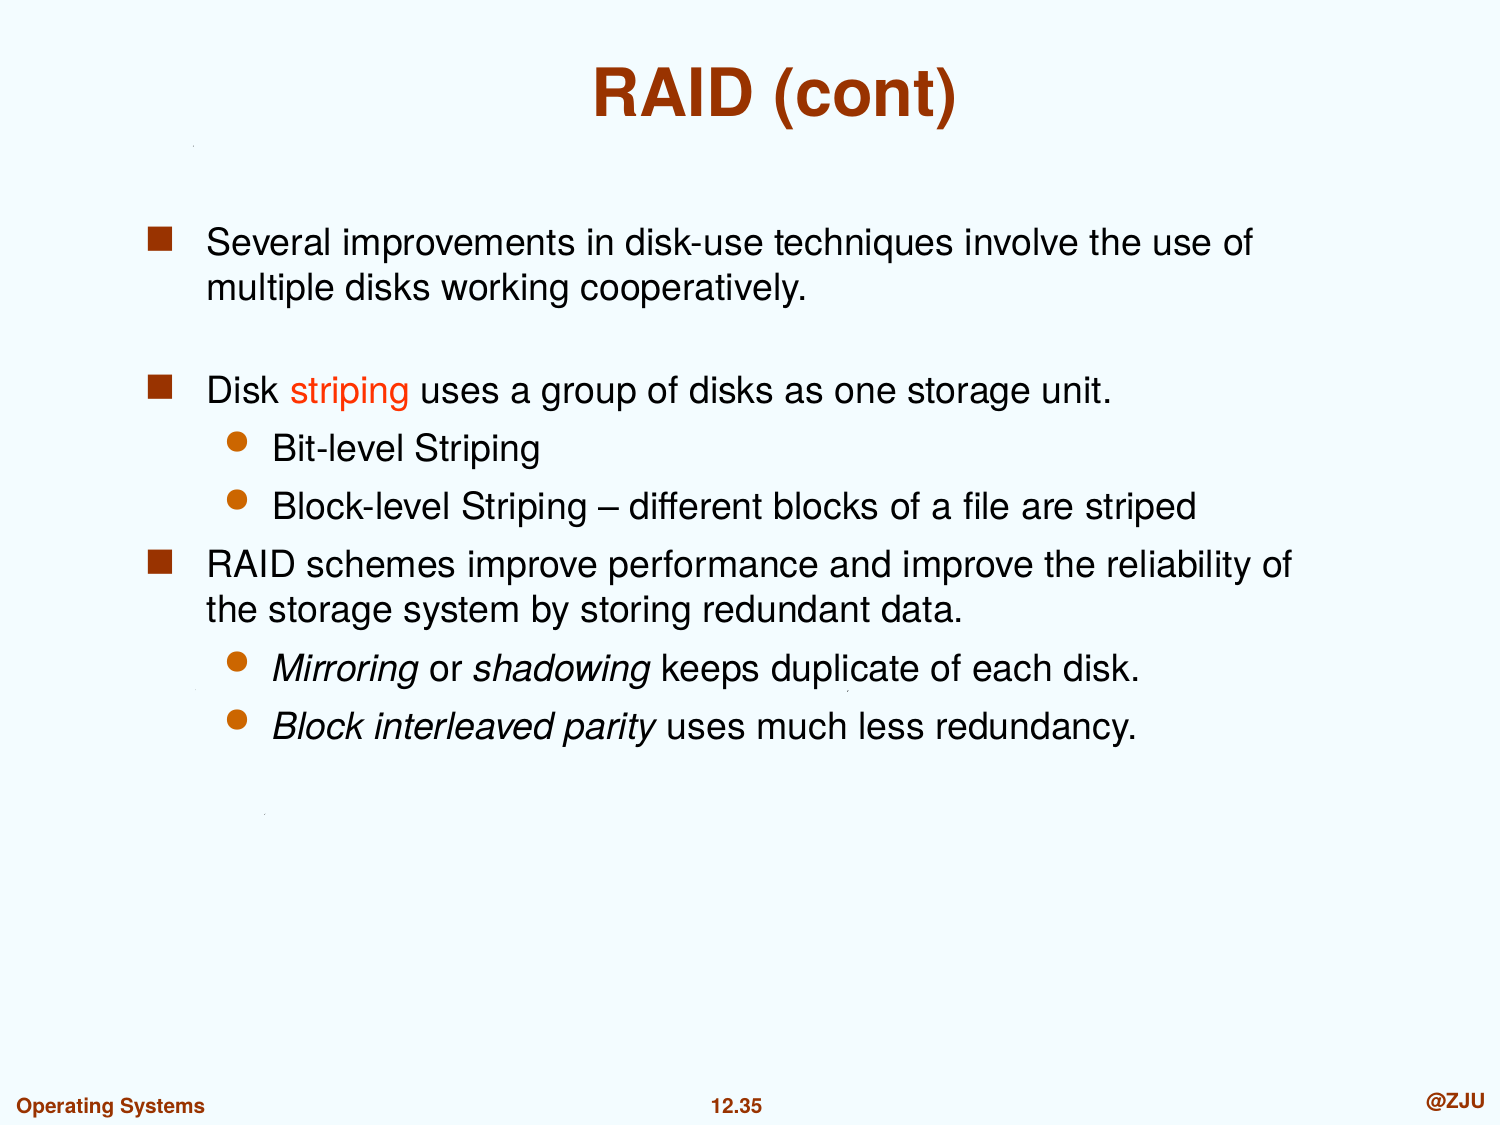

# RAID (cont)
Several improvements in disk-use techniques involve the use of multiple disks working cooperatively.
Disk striping uses a group of disks as one storage unit.
Bit-level Striping
Block-level Striping – different blocks of a file are striped
RAID schemes improve performance and improve the reliability of the storage system by storing redundant data.
Mirroring or shadowing keeps duplicate of each disk.
Block interleaved parity uses much less redundancy.